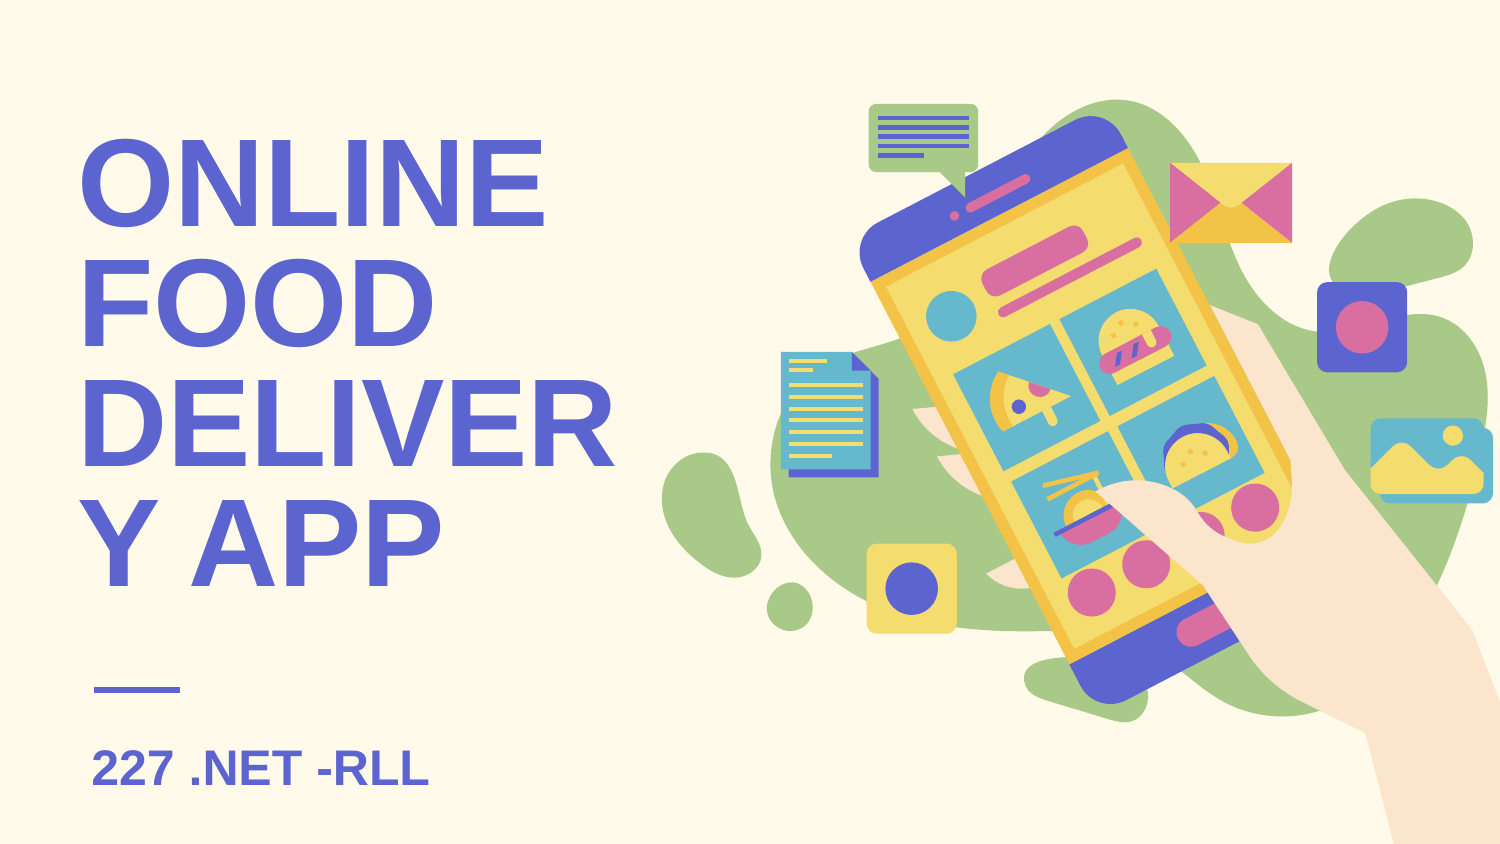

# ONLINE FOOD DELIVERY APP
227 .NET -RLL